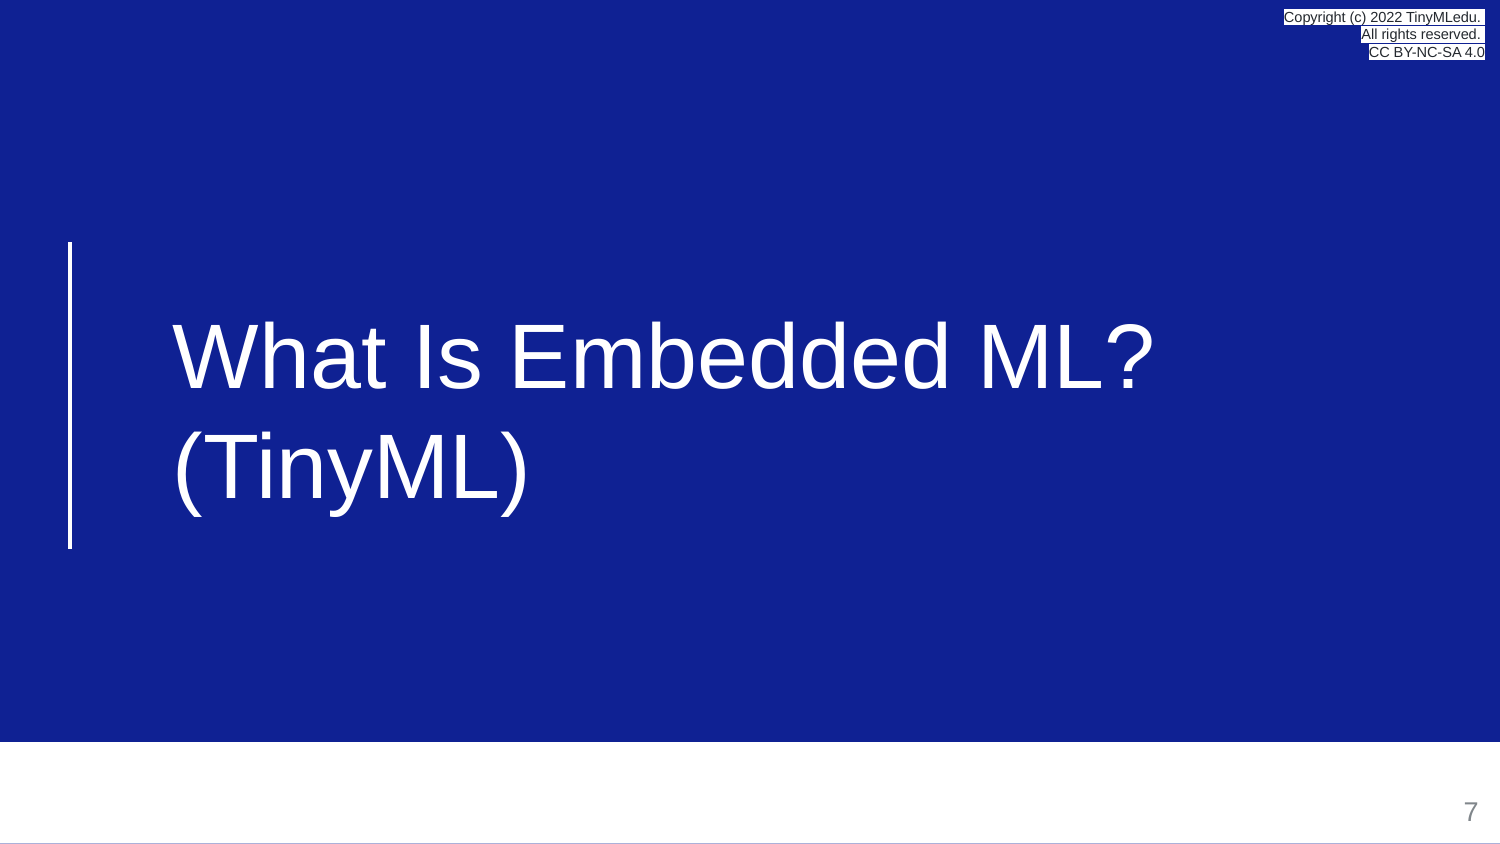

# What Is Embedded ML? (TinyML)
7